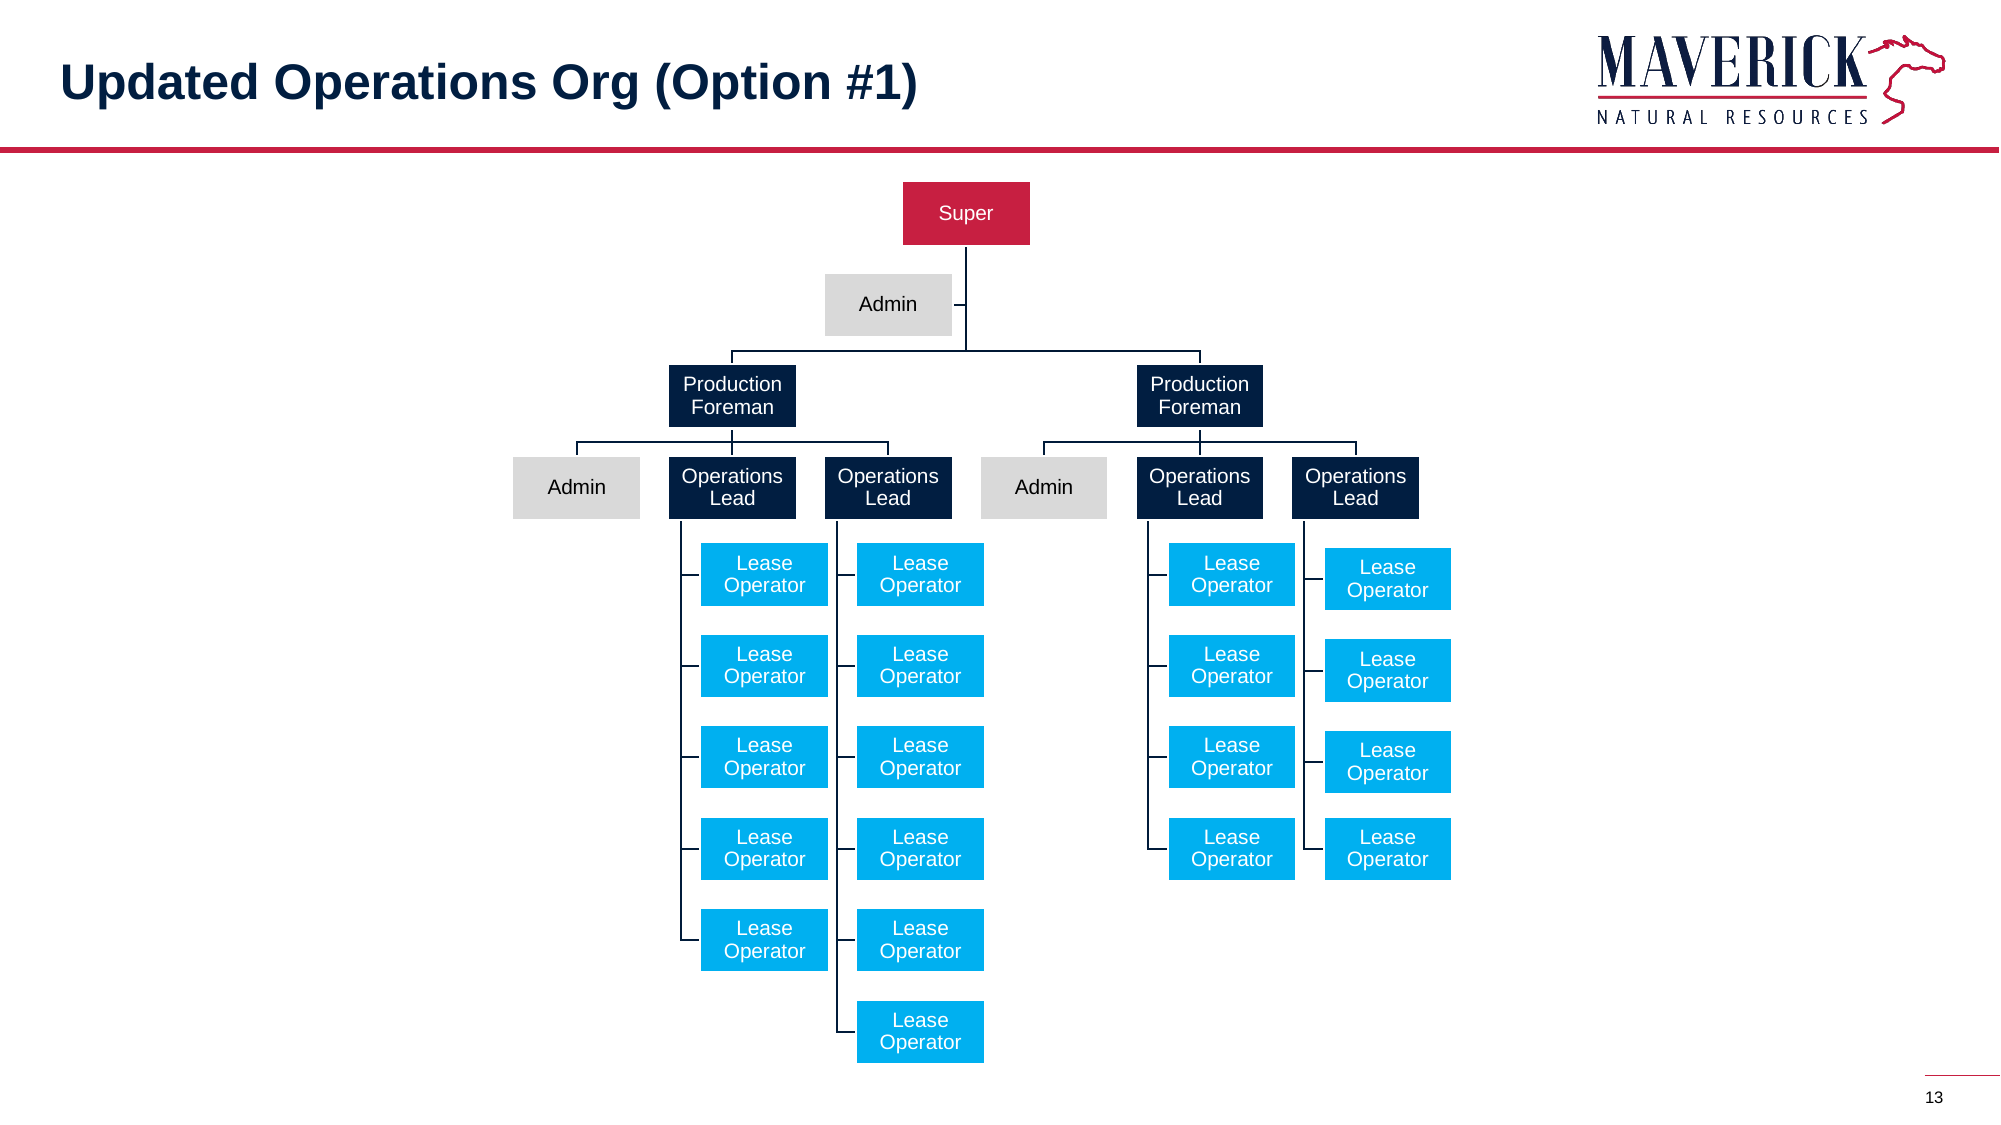

# Updated Operations Org (Option #1)
Super
Production Foreman
Admin
Operations Lead
Lease Operator
Lease Operator
Lease Operator
Lease Operator
Lease Operator
Operations Lead
Lease Operator
Lease Operator
Lease Operator
Lease Operator
Lease Operator
Lease Operator
Production Foreman
Admin
Operations Lead
Lease Operator
Lease Operator
Lease Operator
Lease Operator
Operations Lead
Lease Operator
Lease Operator
Lease Operator
Lease Operator
Admin
13